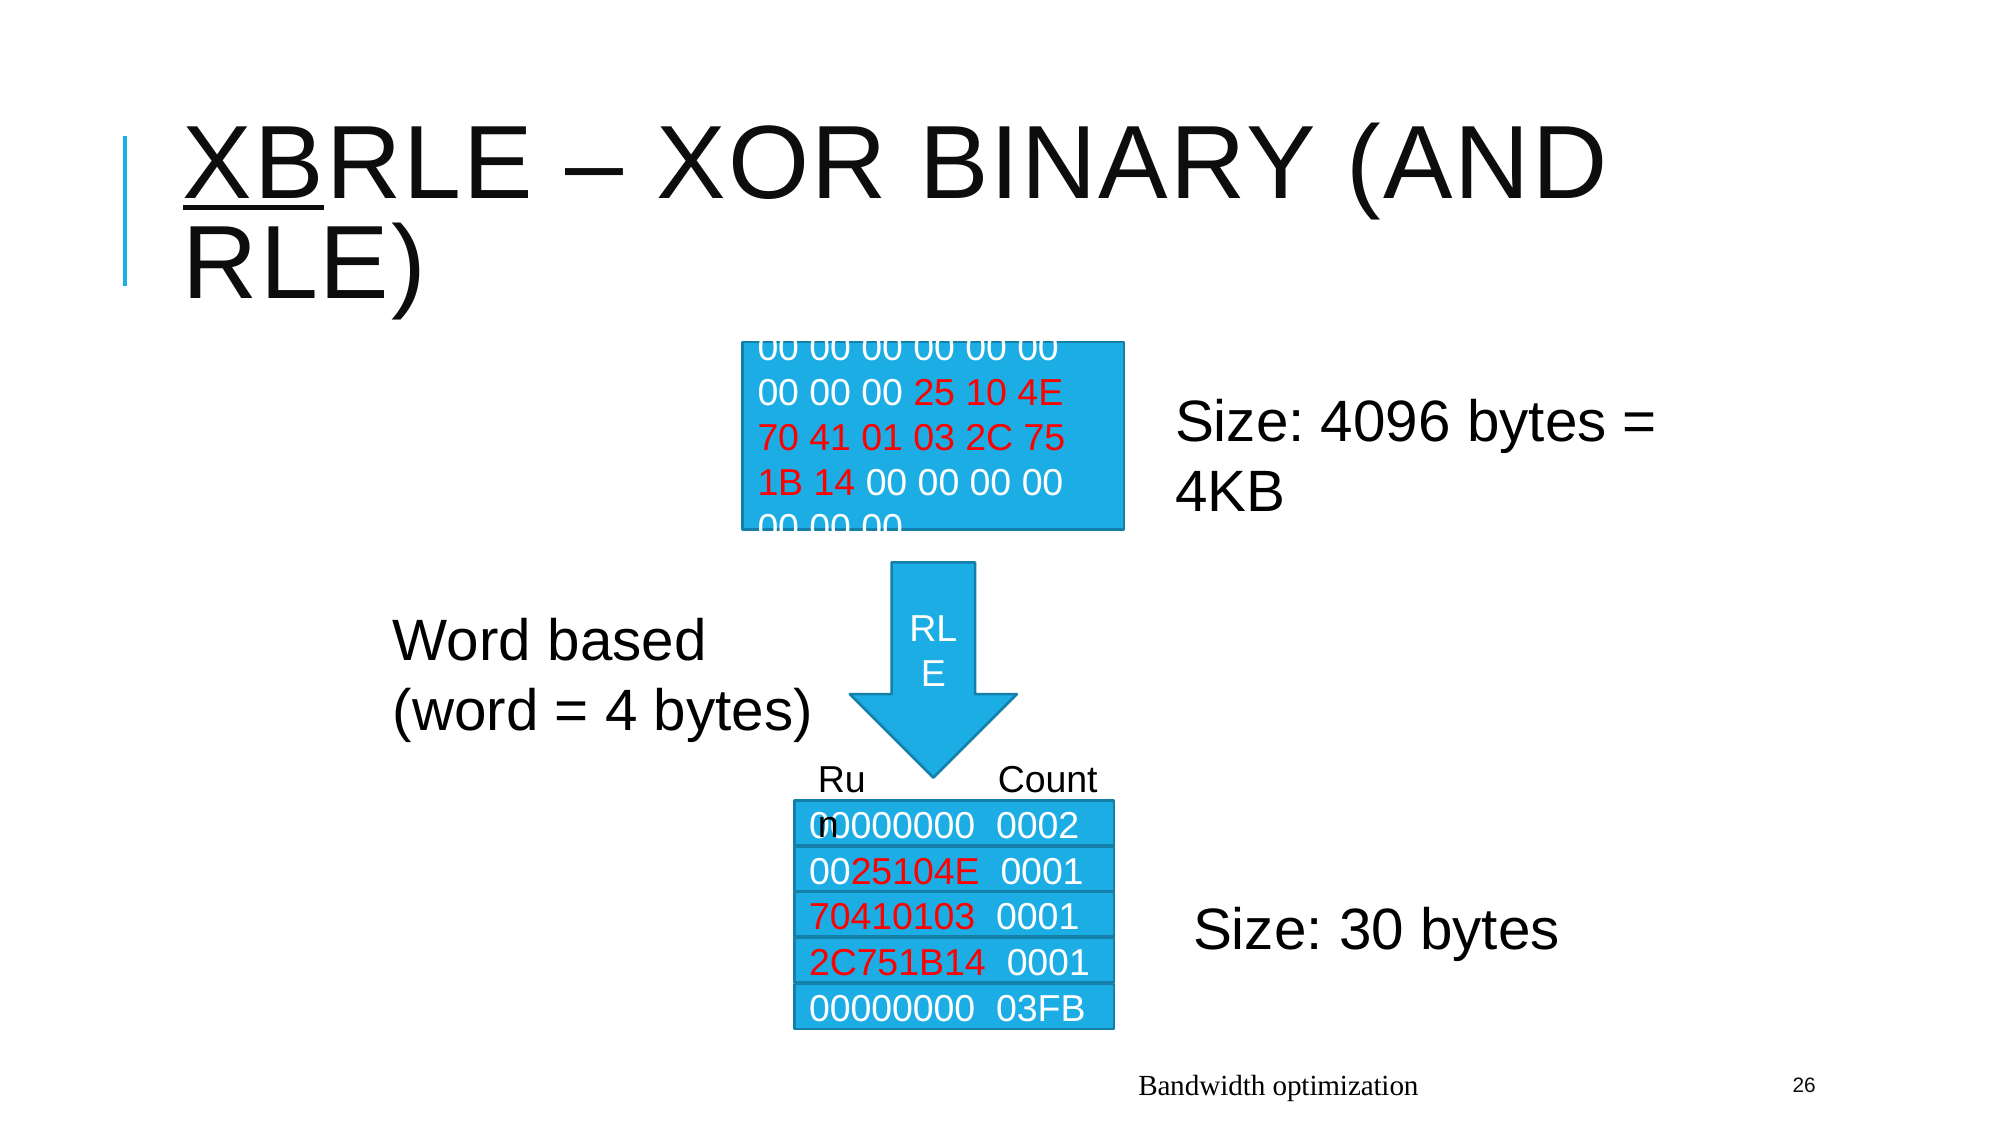

# XBRLE – XOR binary (and rle)
00 00 00 00 00 00 00 00 00 25 10 4E 70 41 01 03 2C 75 1B 14 00 00 00 00 00 00 00 …
Size: 4096 bytes = 4KB
RLE
Word based
(word = 4 bytes)
Count
Run
00000000  0002
0025104E  0001
Size: 30 bytes
70410103  0001
2C751B14  0001
00000000  03FB
Bandwidth optimization
26